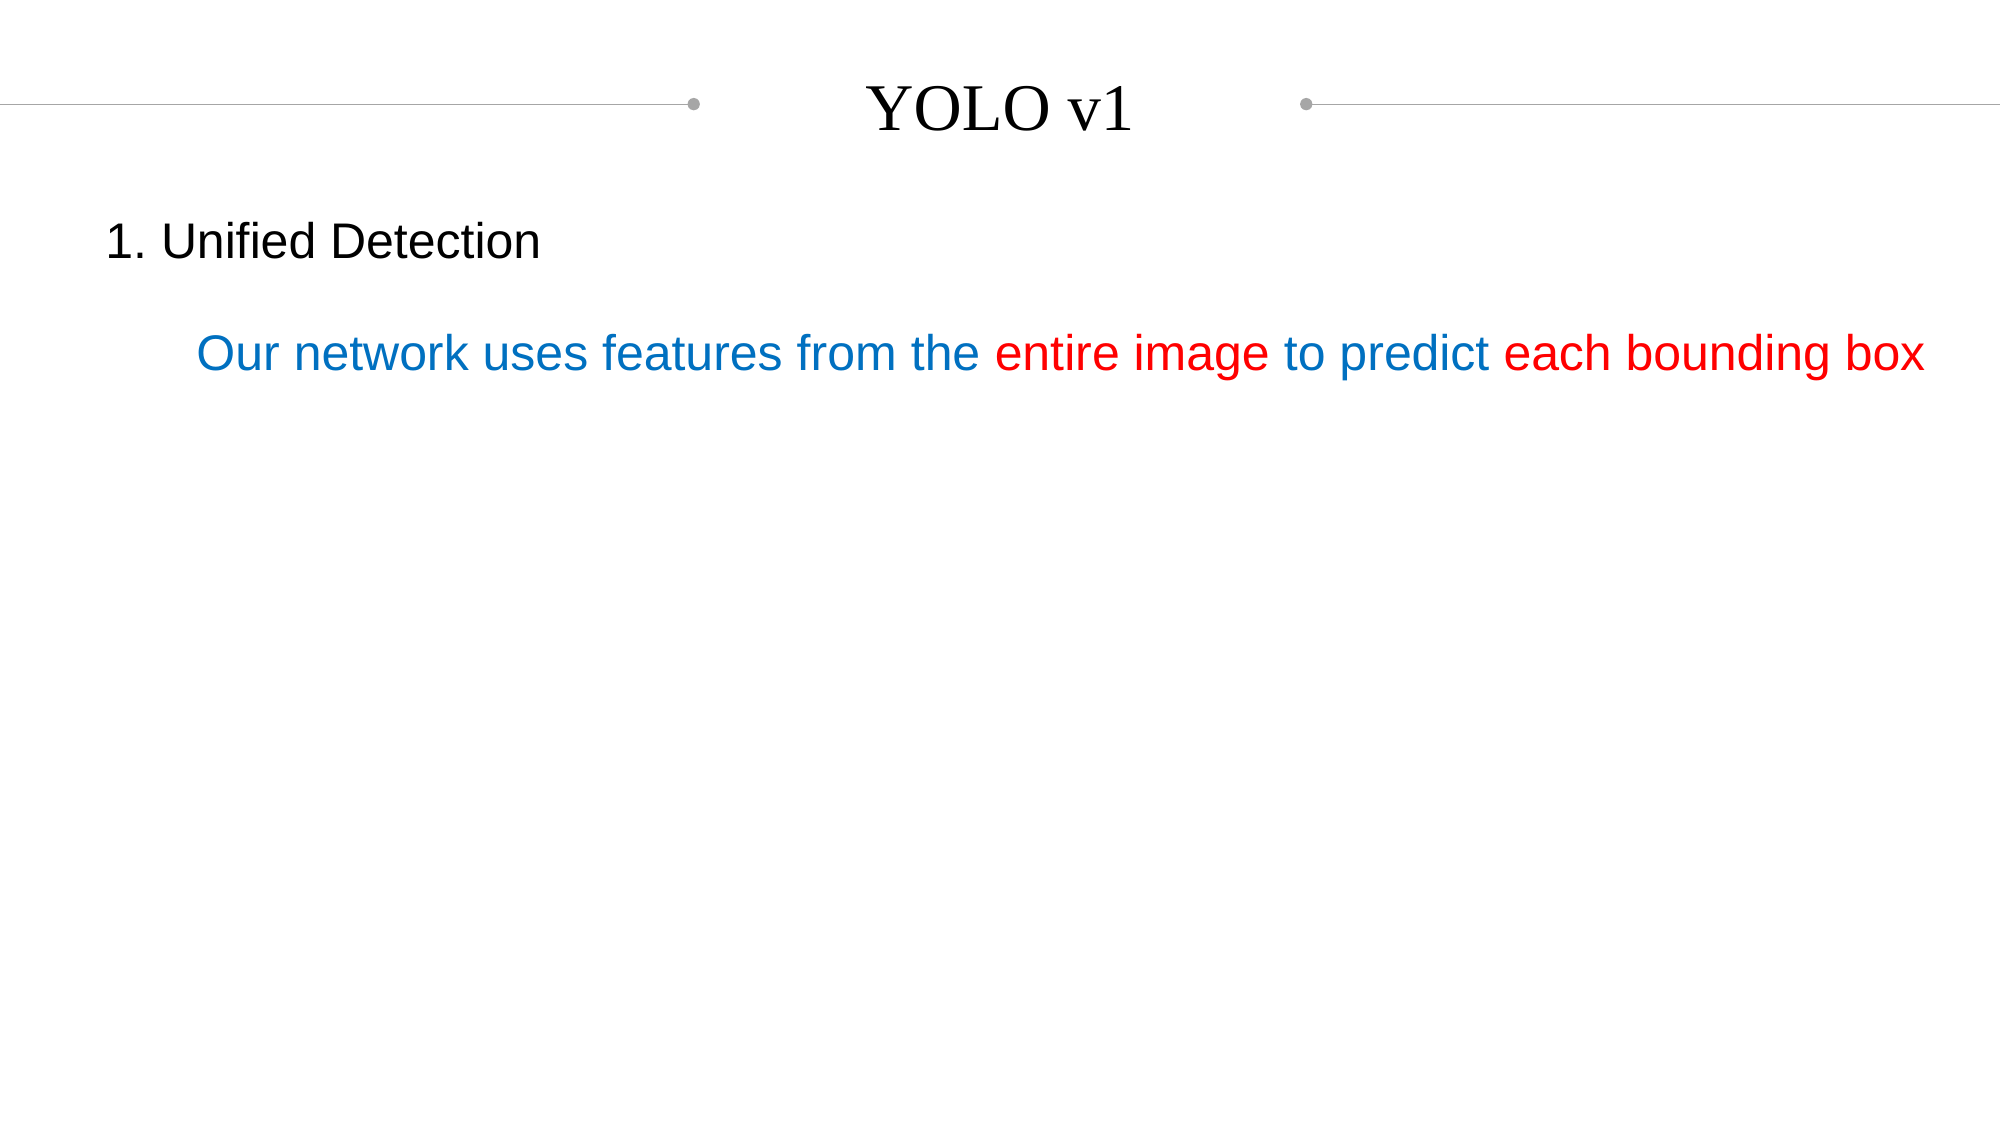

YOLO v1
1. Unified Detection
 Our network uses features from the entire image to predict each bounding box